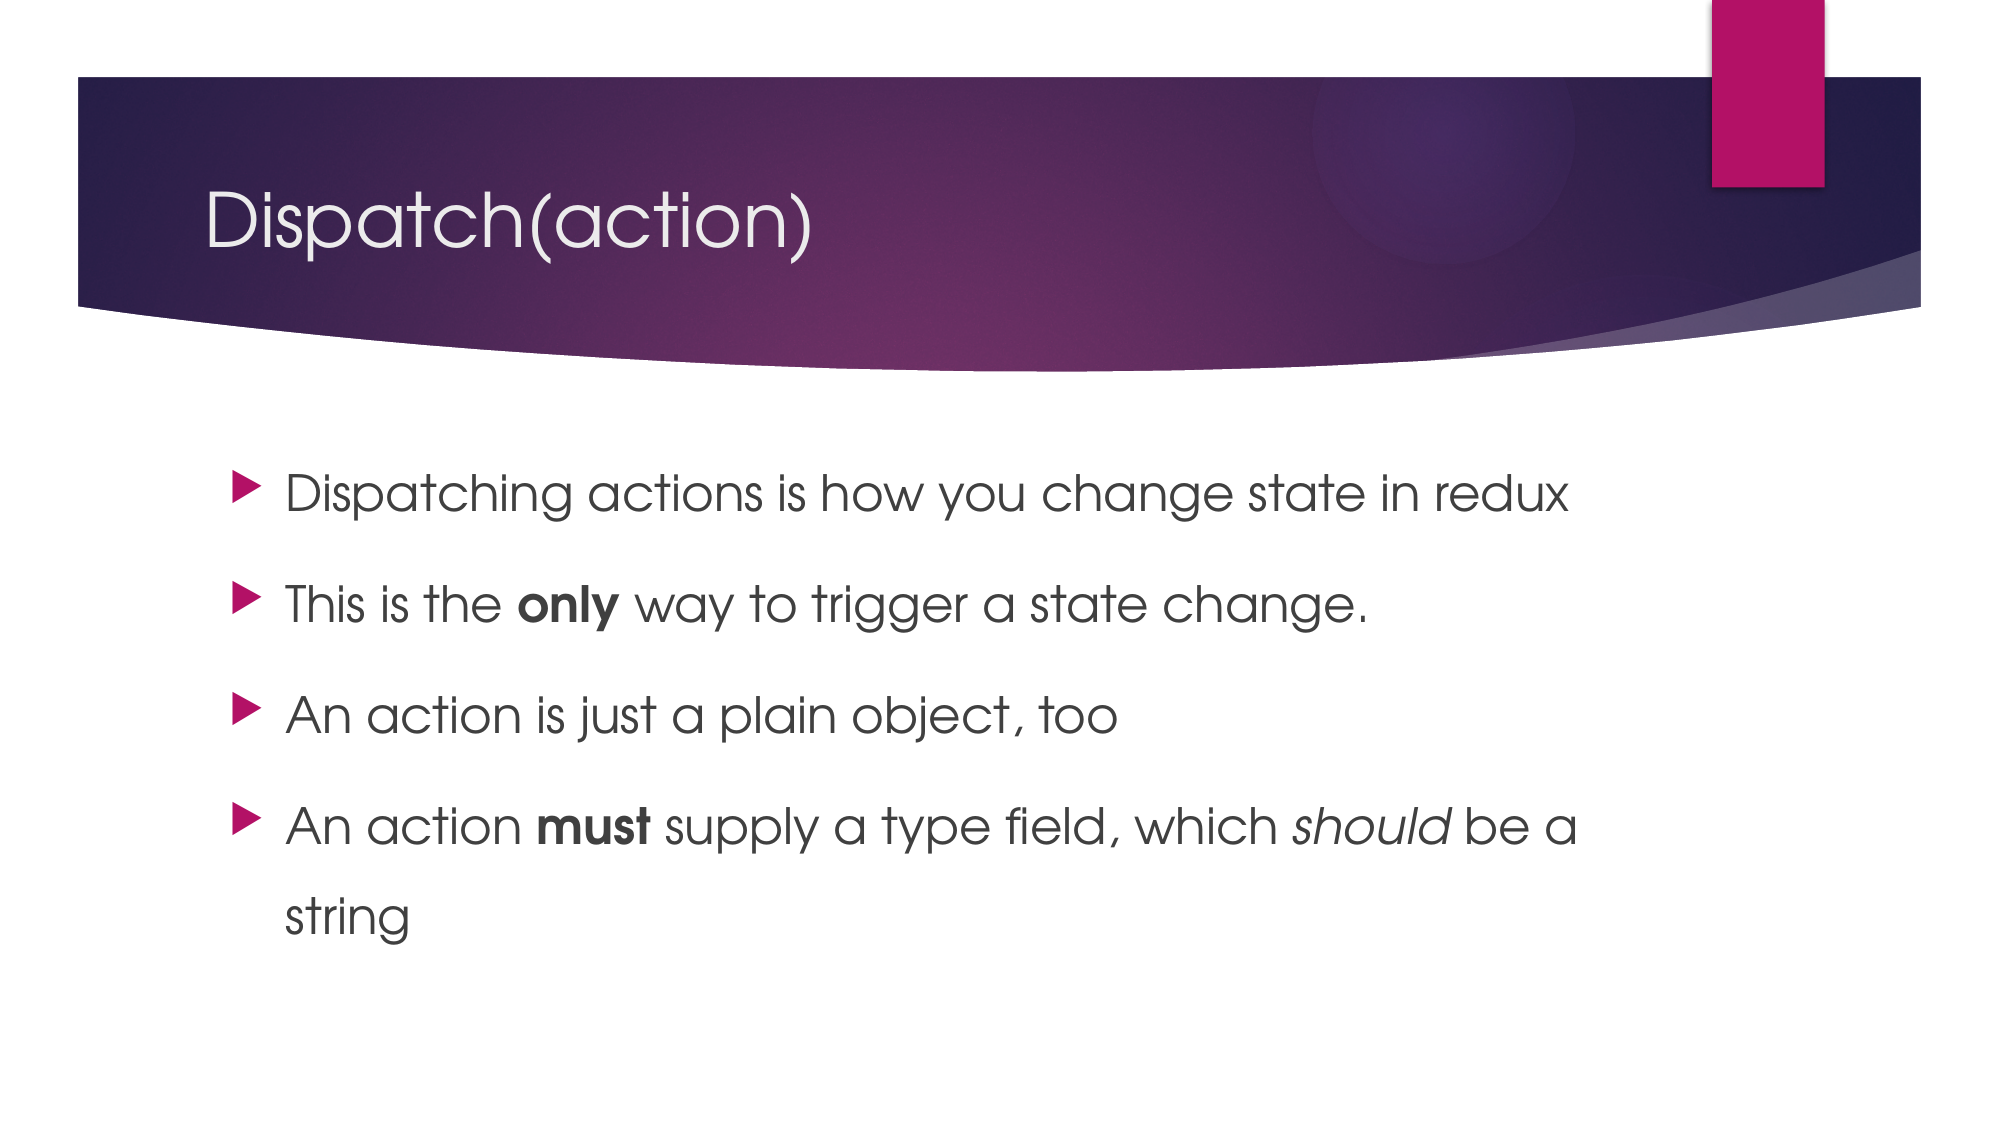

# Dispatch(action)
Dispatching actions is how you change state in redux
This is the only way to trigger a state change.
An action is just a plain object, too
An action must supply a type field, which should be a string